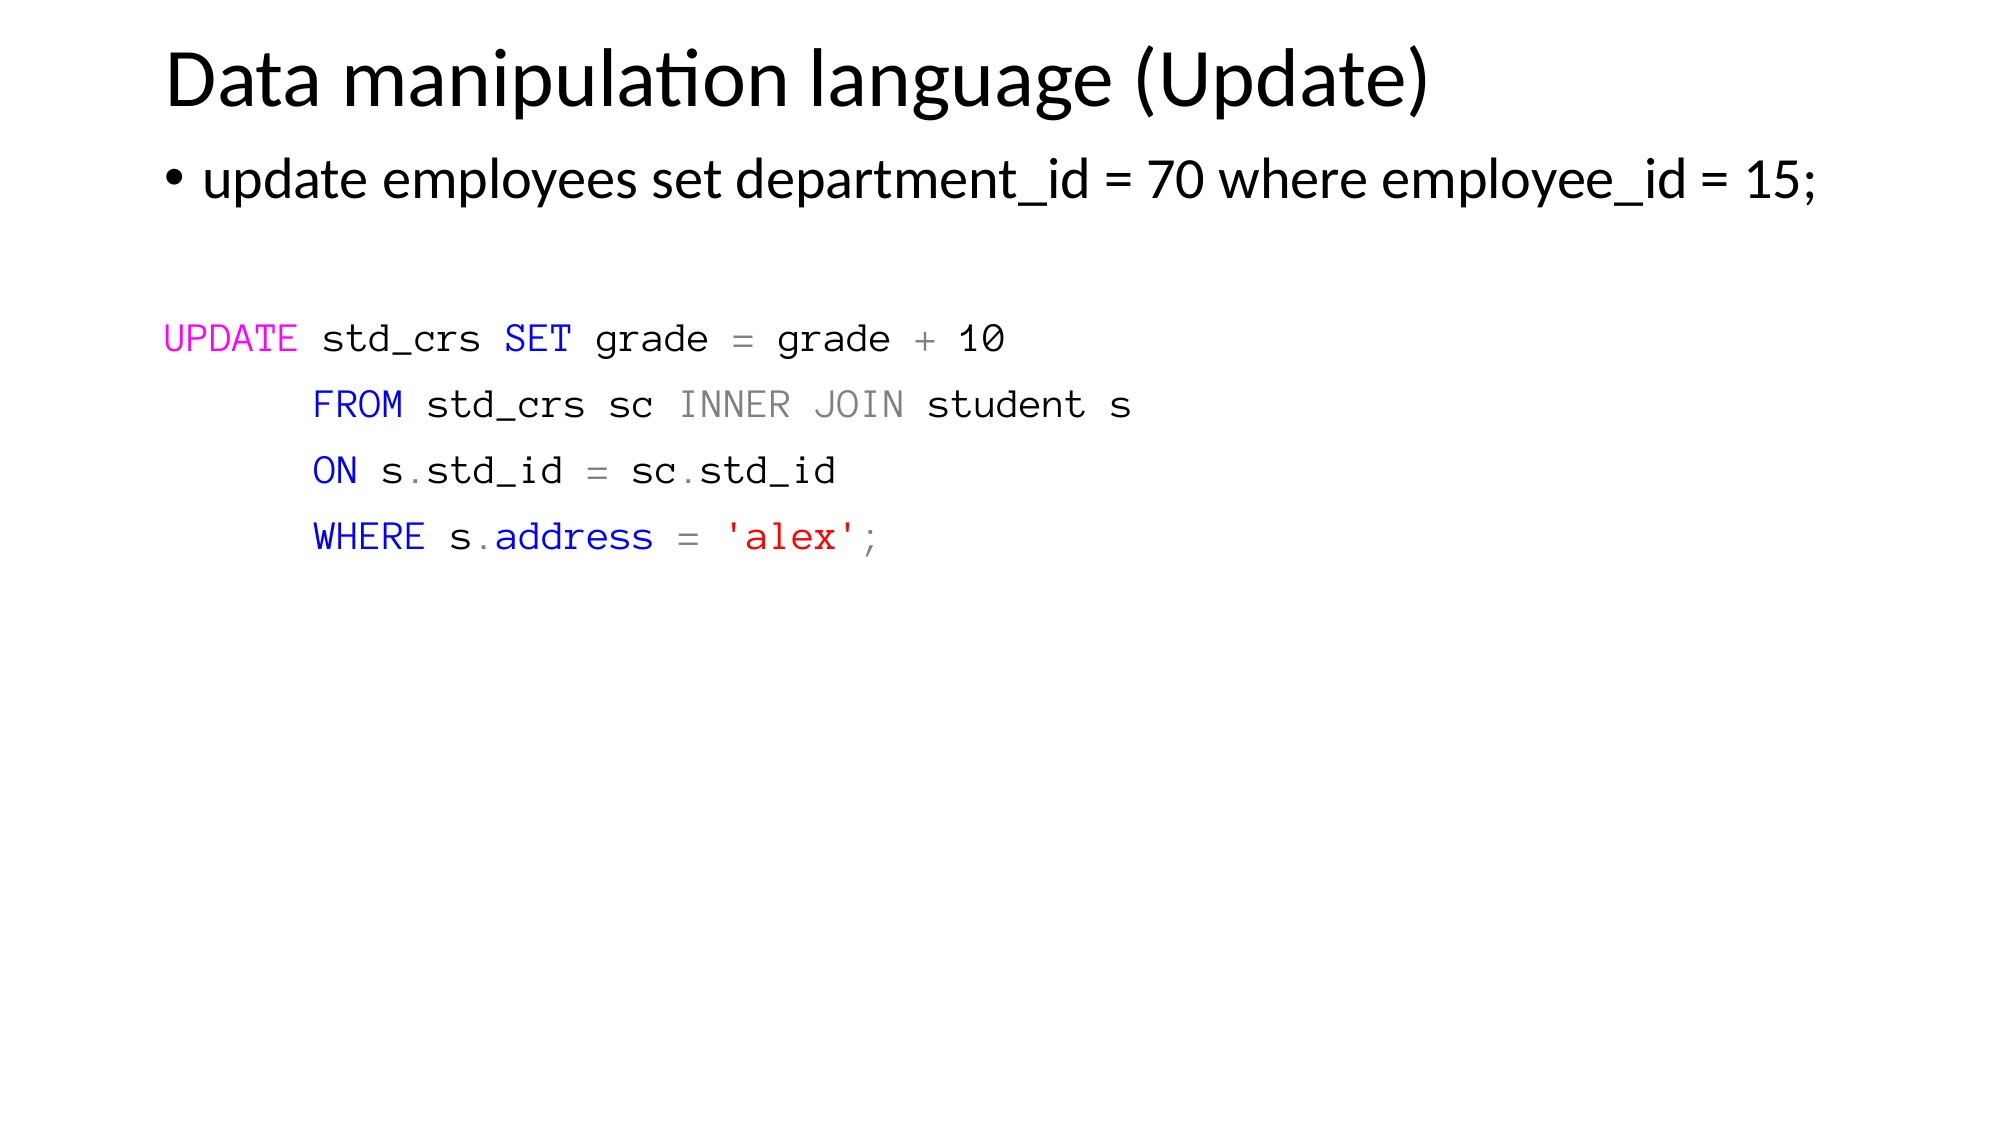

# Data manipulation language (Update)
update employees set department_id = 70 where employee_id = 15;

UPDATE std_crs SET grade = grade + 10
	FROM std_crs sc INNER JOIN student s
	ON s.std_id = sc.std_id
	WHERE s.address = 'alex';